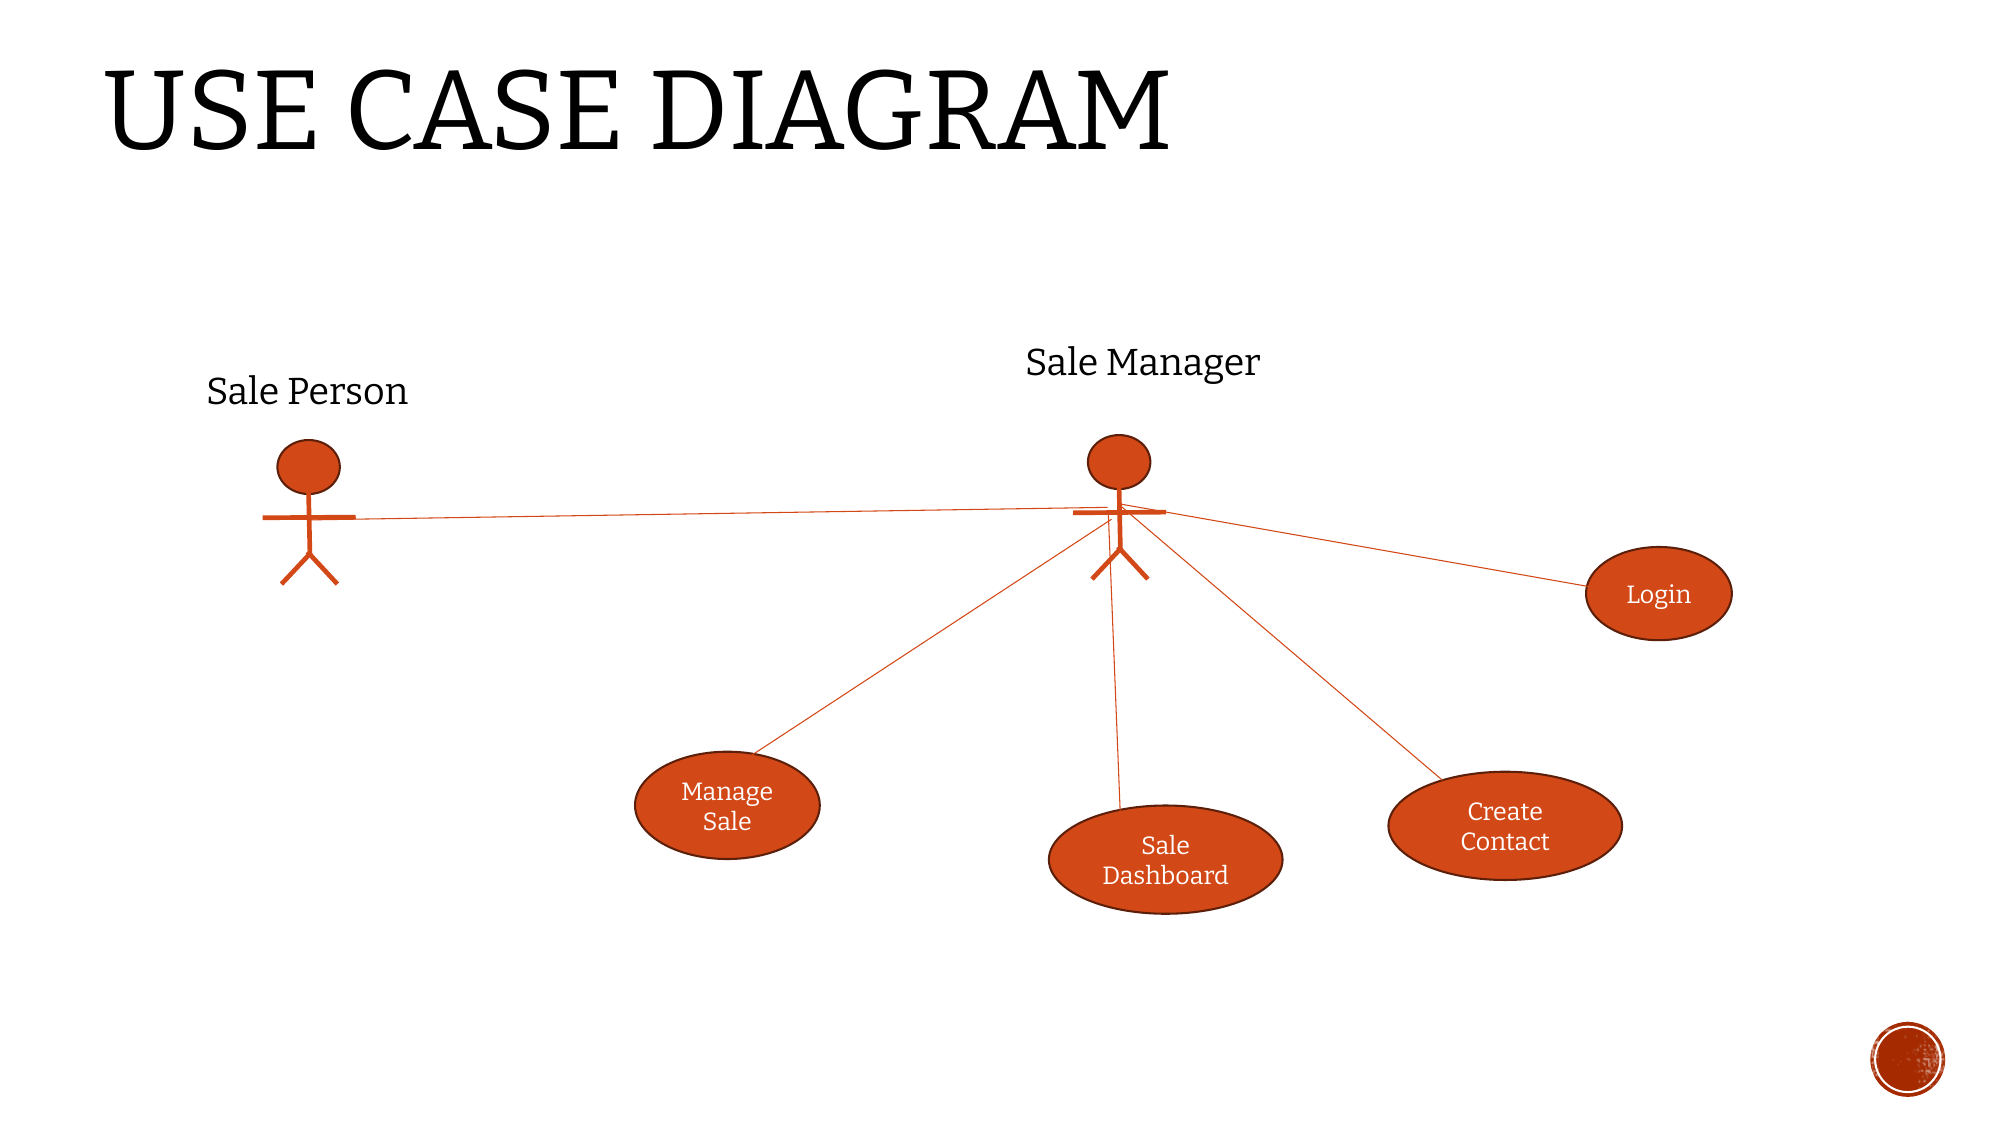

Use Case Diagram
Sale Manager
Sale Person

Login
Manage Sale
Create Contact
Sale
Dashboard